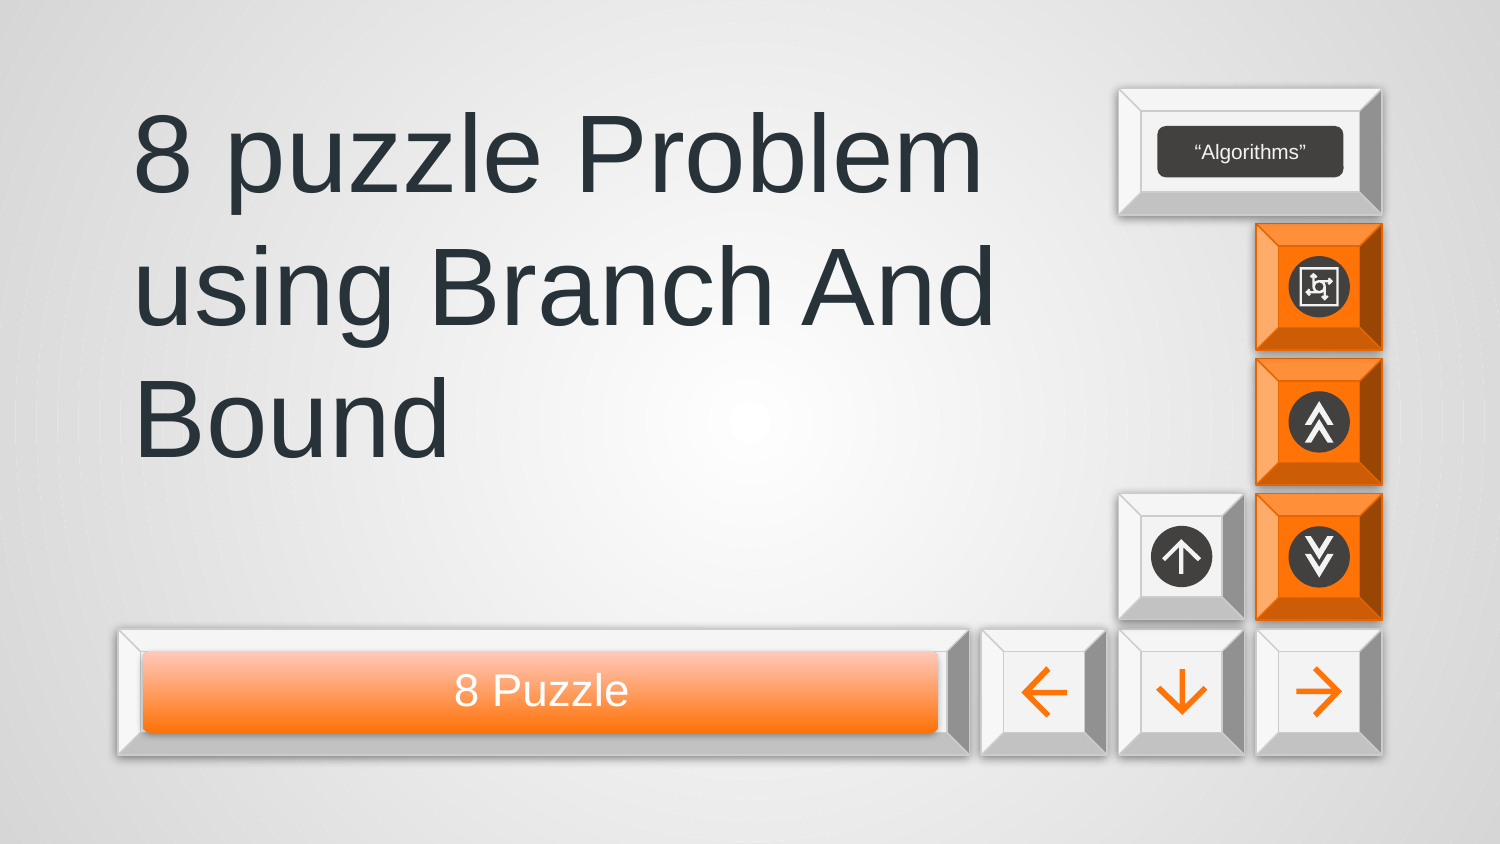

# 8 puzzle Problem using Branch And Bound

“Algorithms”

8 Puzzle